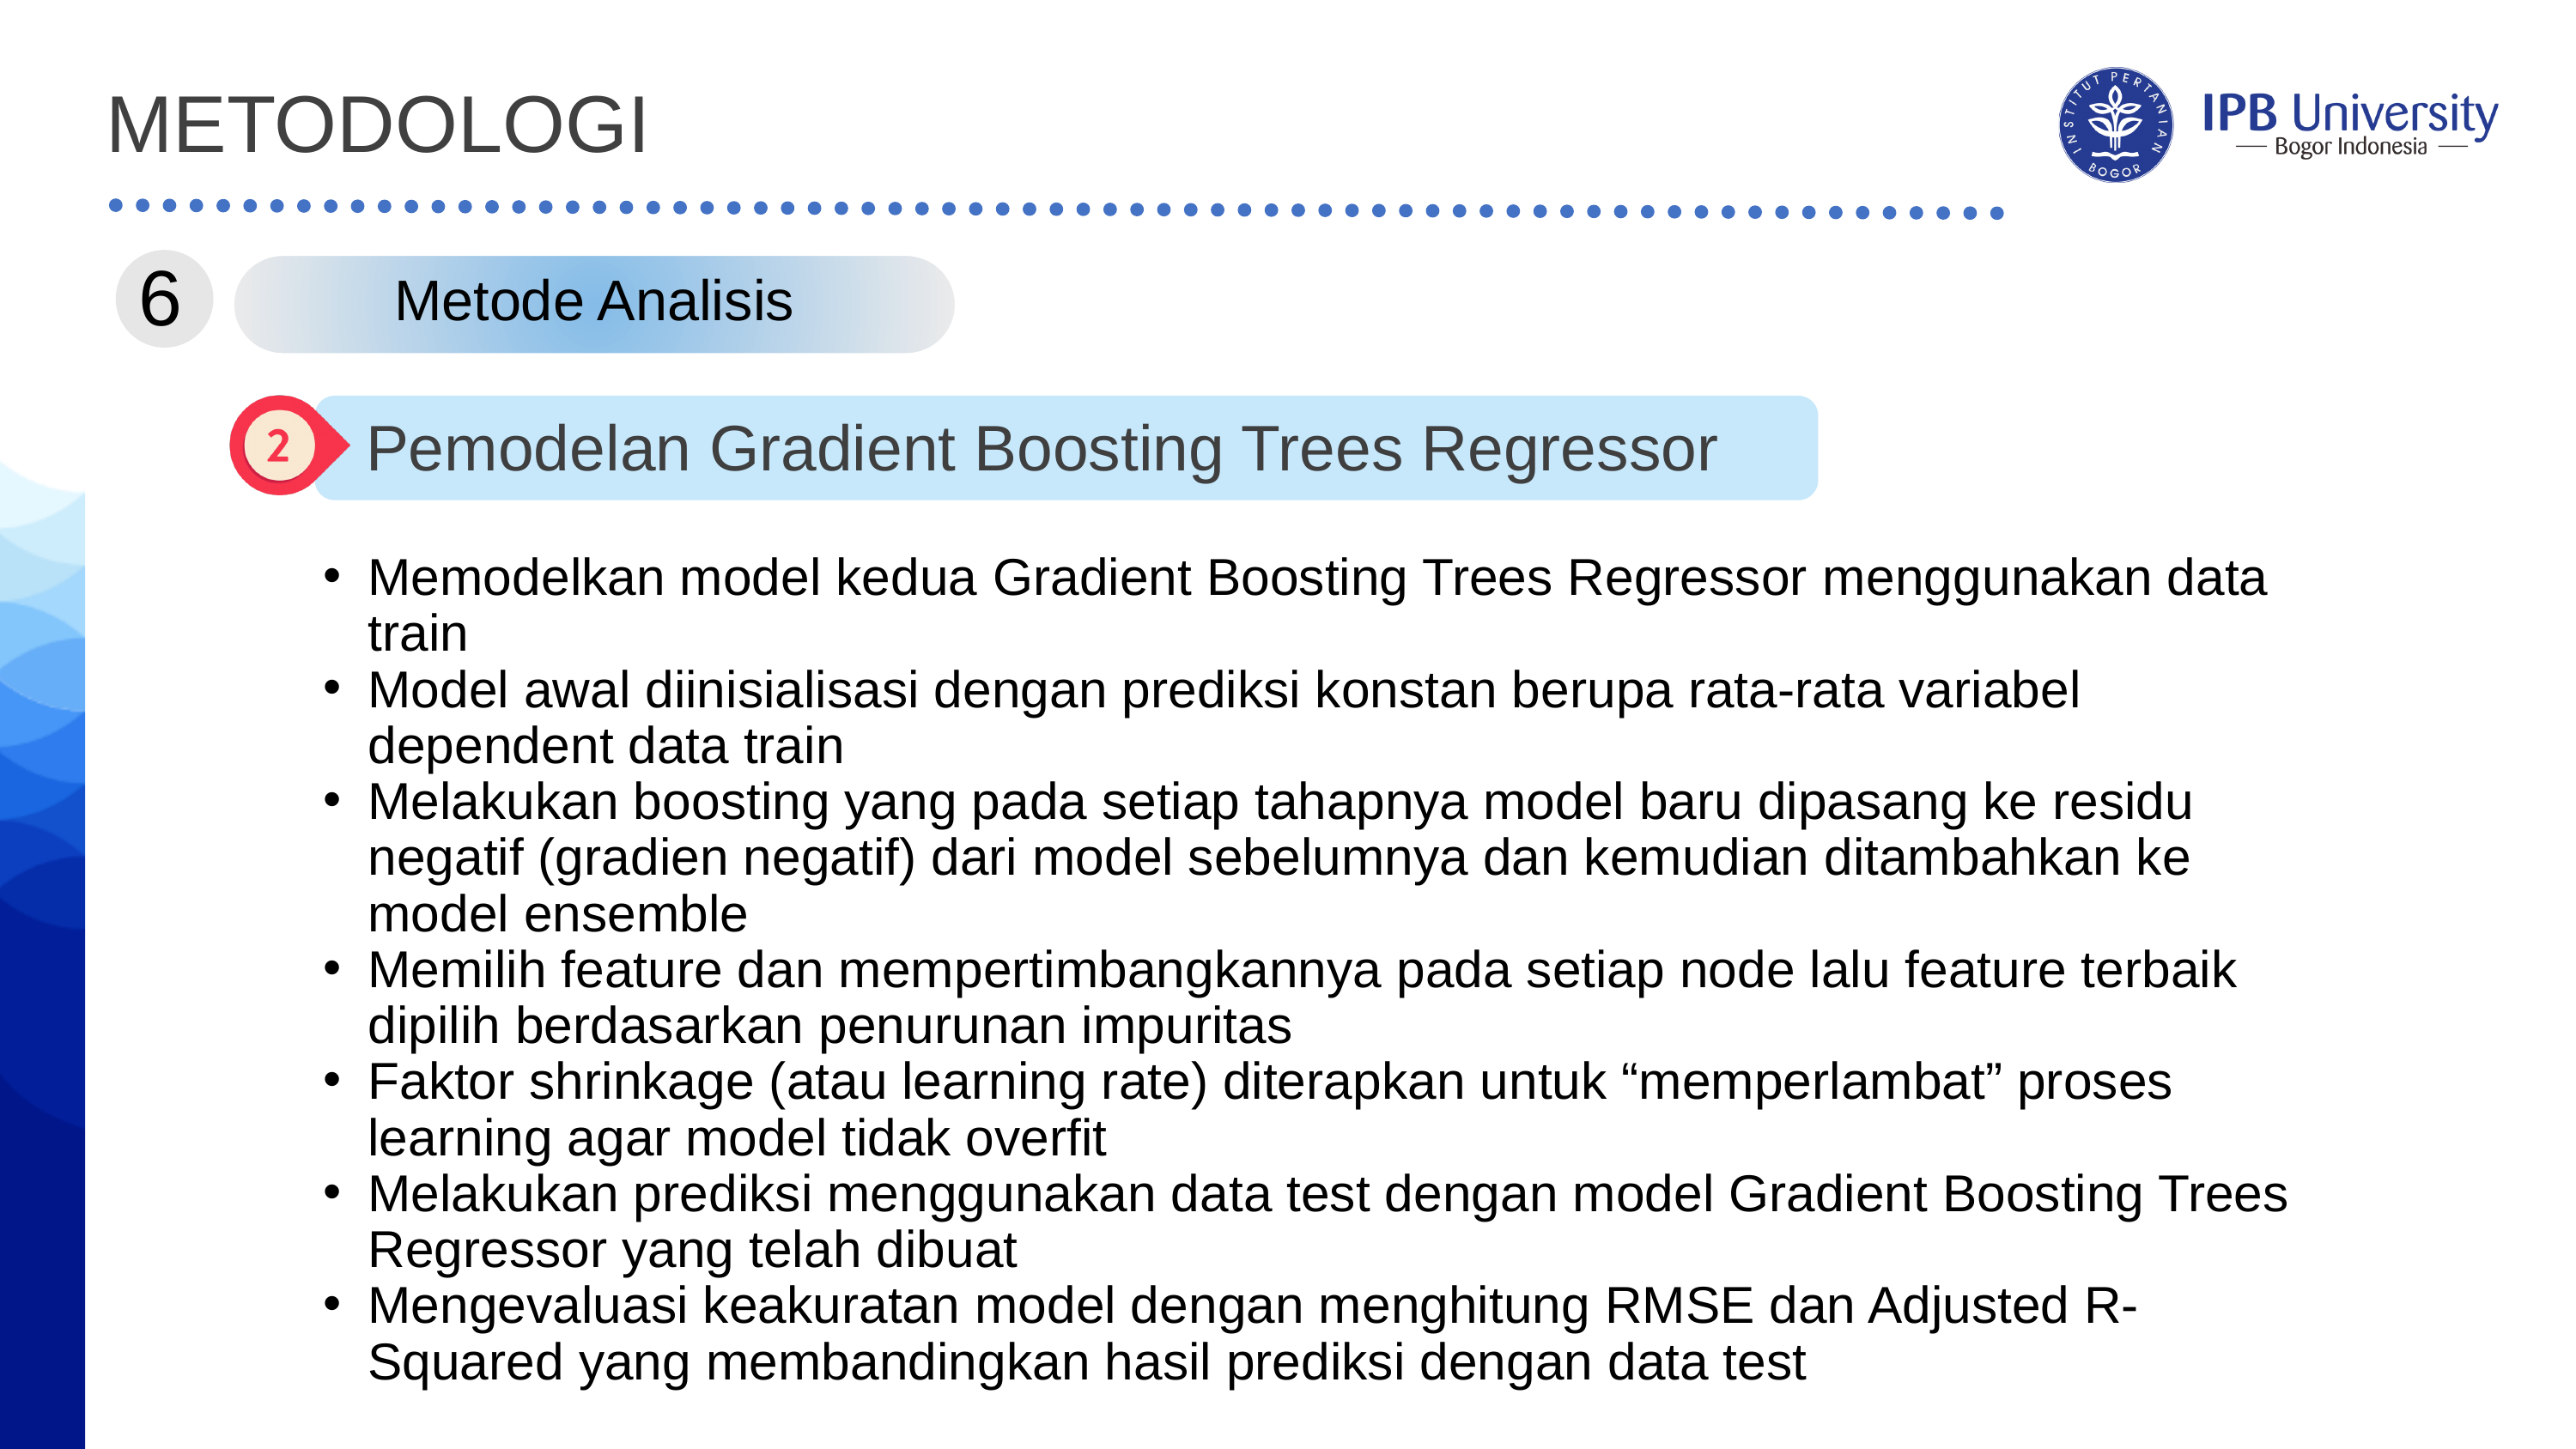

METODOLOGI

Metode Analisis
6

Pemodelan Gradient Boosting Trees Regressor

Memodelkan model kedua Gradient Boosting Trees Regressor menggunakan data train
Model awal diinisialisasi dengan prediksi konstan berupa rata-rata variabel dependent data train
Melakukan boosting yang pada setiap tahapnya model baru dipasang ke residu negatif (gradien negatif) dari model sebelumnya dan kemudian ditambahkan ke model ensemble
Memilih feature dan mempertimbangkannya pada setiap node lalu feature terbaik dipilih berdasarkan penurunan impuritas
Faktor shrinkage (atau learning rate) diterapkan untuk “memperlambat” proses learning agar model tidak overfit
Melakukan prediksi menggunakan data test dengan model Gradient Boosting Trees Regressor yang telah dibuat
Mengevaluasi keakuratan model dengan menghitung RMSE dan Adjusted R-Squared yang membandingkan hasil prediksi dengan data test